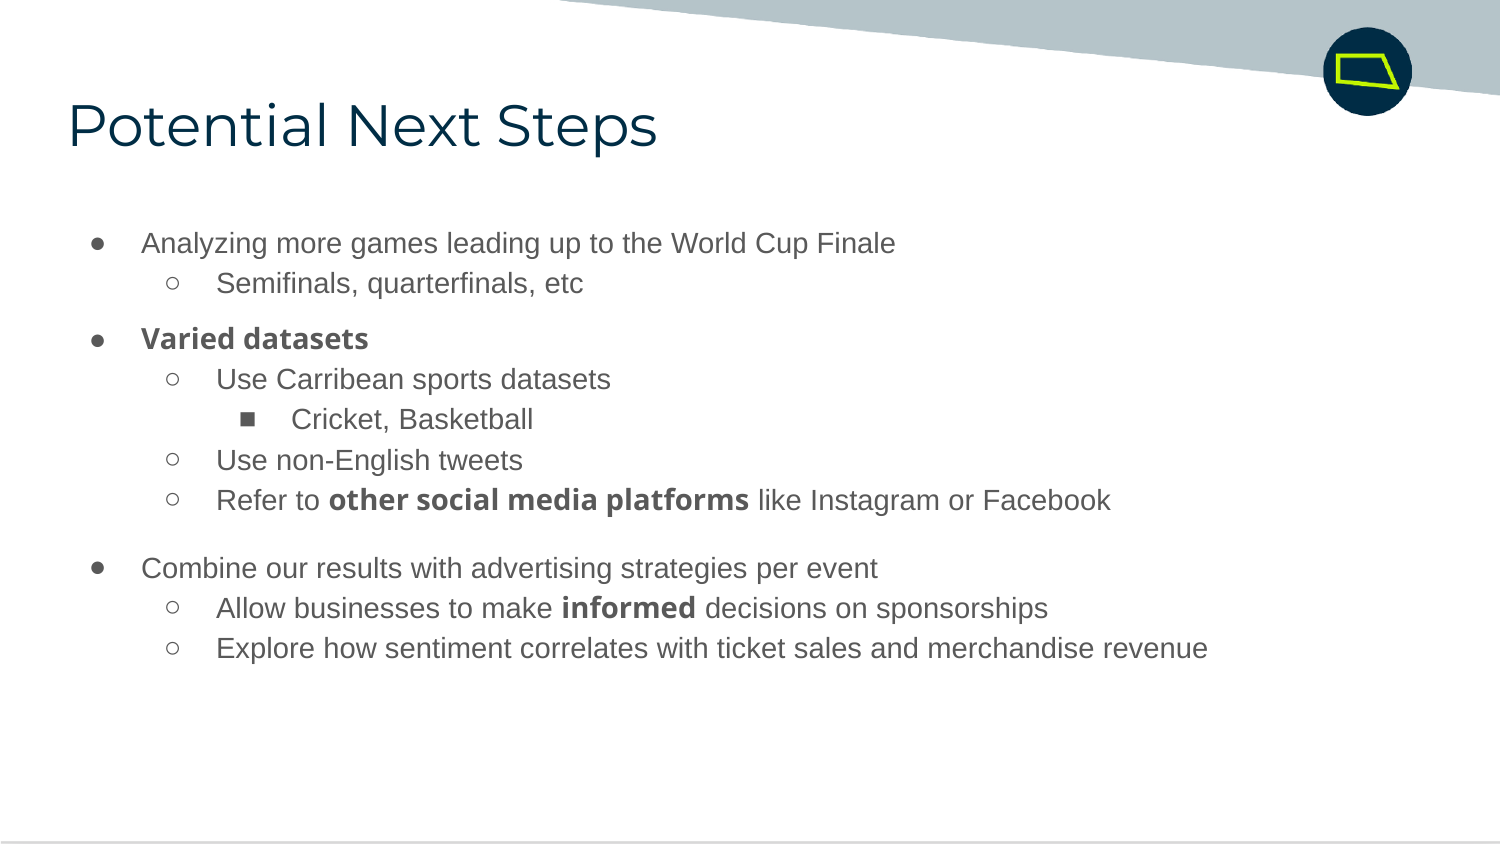

Potential Next Steps
Analyzing more games leading up to the World Cup Finale
Semifinals, quarterfinals, etc

Varied datasets
Use Carribean sports datasets
Cricket, Basketball
Use non-English tweets
Refer to other social media platforms like Instagram or Facebook

Combine our results with advertising strategies per event
Allow businesses to make informed decisions on sponsorships
Explore how sentiment correlates with ticket sales and merchandise revenue